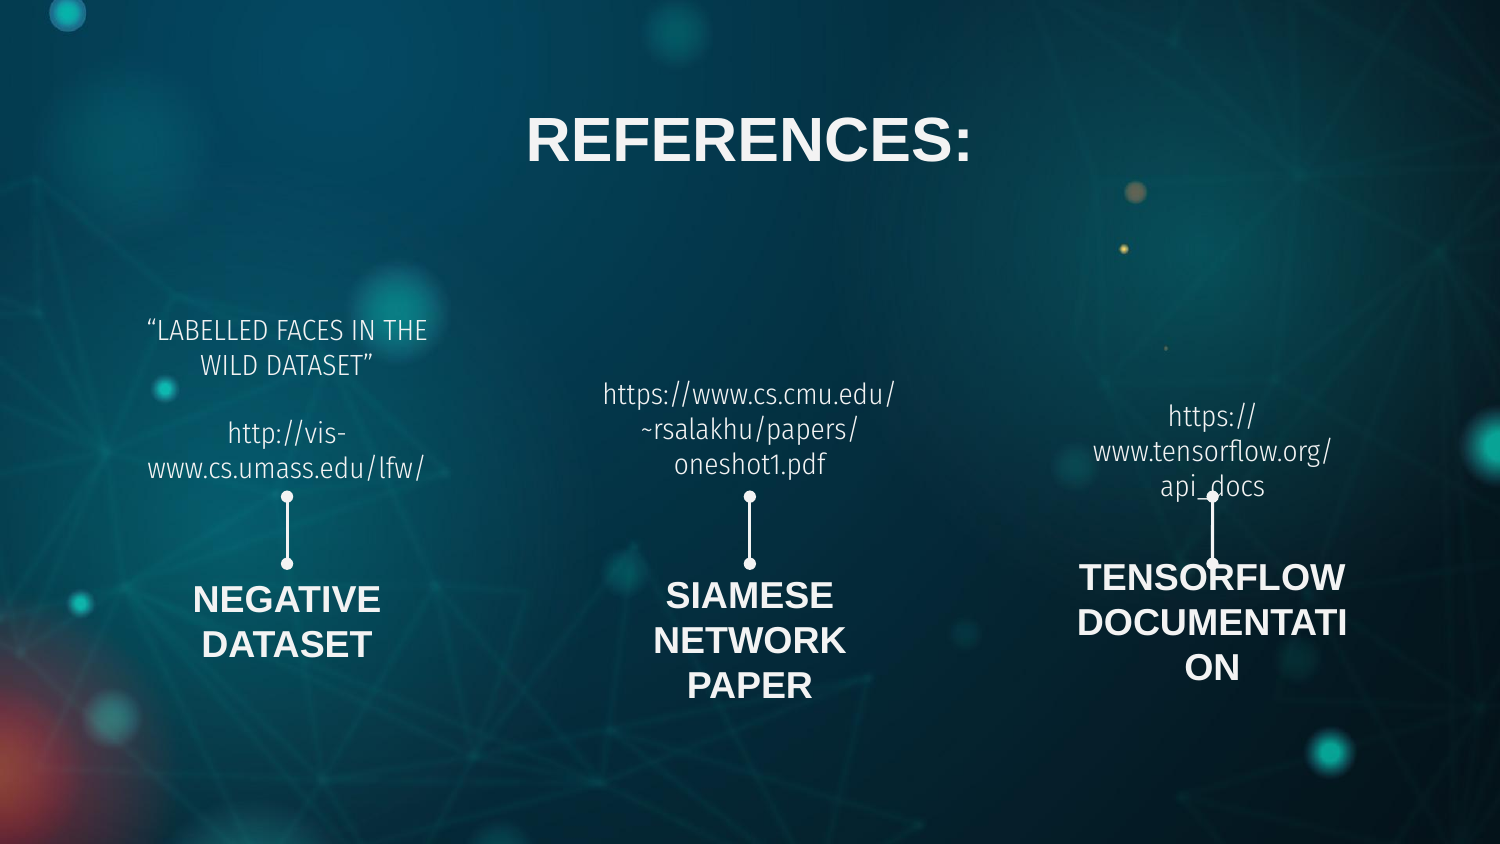

REFERENCES:
“LABELLED FACES IN THE WILD DATASET”
http://vis-www.cs.umass.edu/lfw/
https://www.cs.cmu.edu/~rsalakhu/papers/oneshot1.pdf
https://www.tensorflow.org/api_docs
SIAMESE NETWORK PAPER
# NEGATIVE DATASET
TENSORFLOW DOCUMENTATION